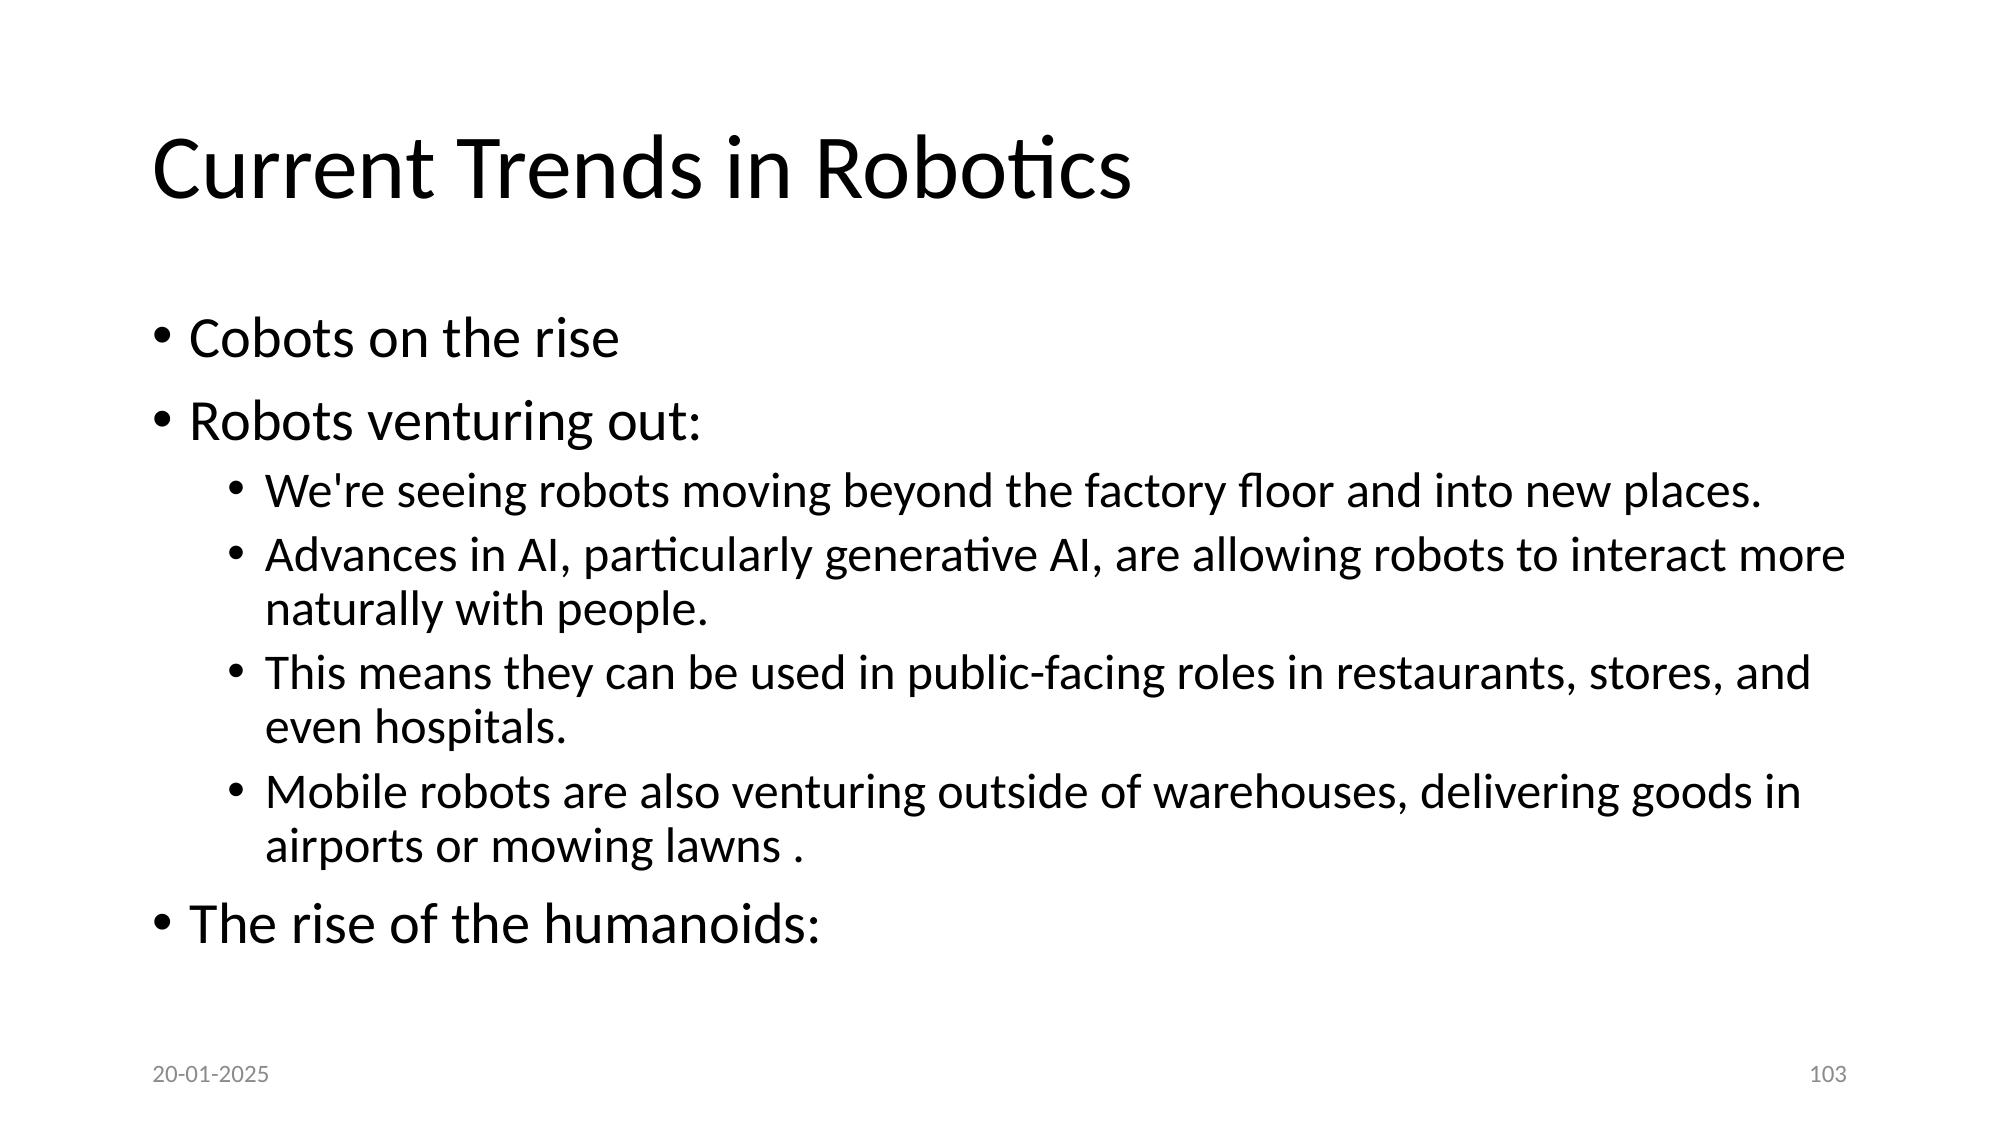

# Current Trends in Robotics
Cobots on the rise
Robots venturing out:
We're seeing robots moving beyond the factory floor and into new places.
Advances in AI, particularly generative AI, are allowing robots to interact more naturally with people.
This means they can be used in public-facing roles in restaurants, stores, and even hospitals.
Mobile robots are also venturing outside of warehouses, delivering goods in airports or mowing lawns .
The rise of the humanoids:
20-01-2025

103